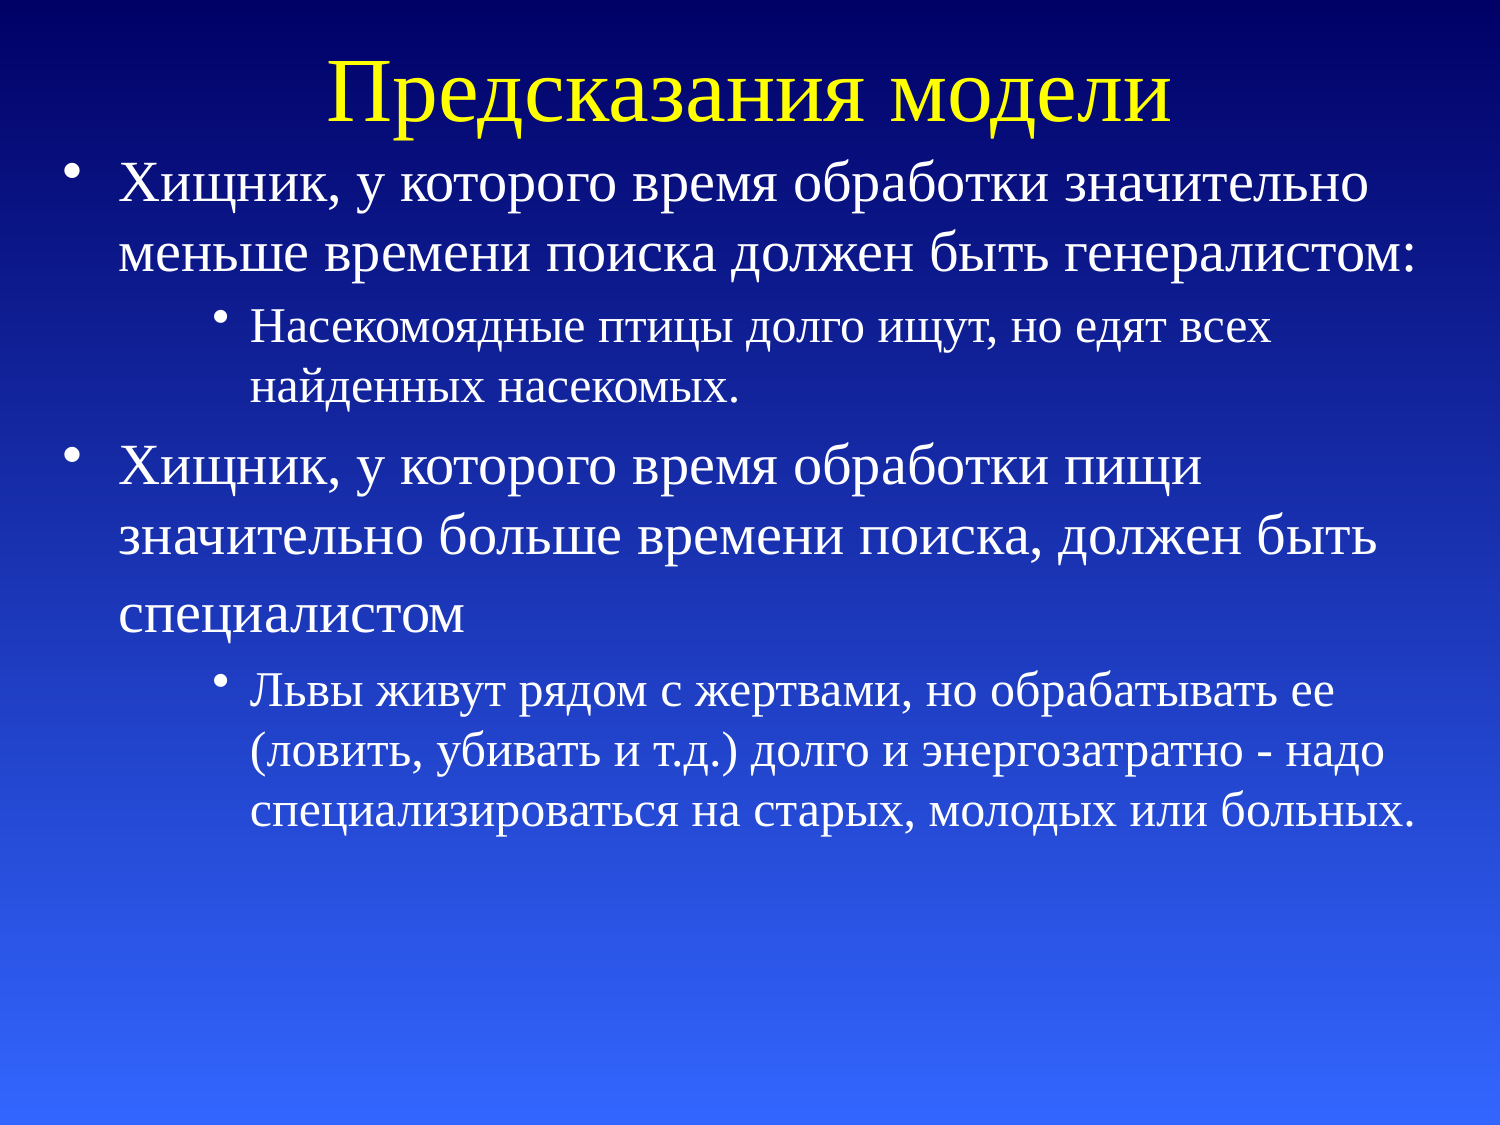

# Предсказания модели
Хищник, у которого время обработки значительно меньше времени поиска должен быть генералистом:
Насекомоядные птицы долго ищут, но едят всех найденных насекомых.
Хищник, у которого время обработки пищи значительно больше времени поиска, должен быть специалистом
Львы живут рядом с жертвами, но обрабатывать ее (ловить, убивать и т.д.) долго и энергозатратно - надо специализироваться на старых, молодых или больных.